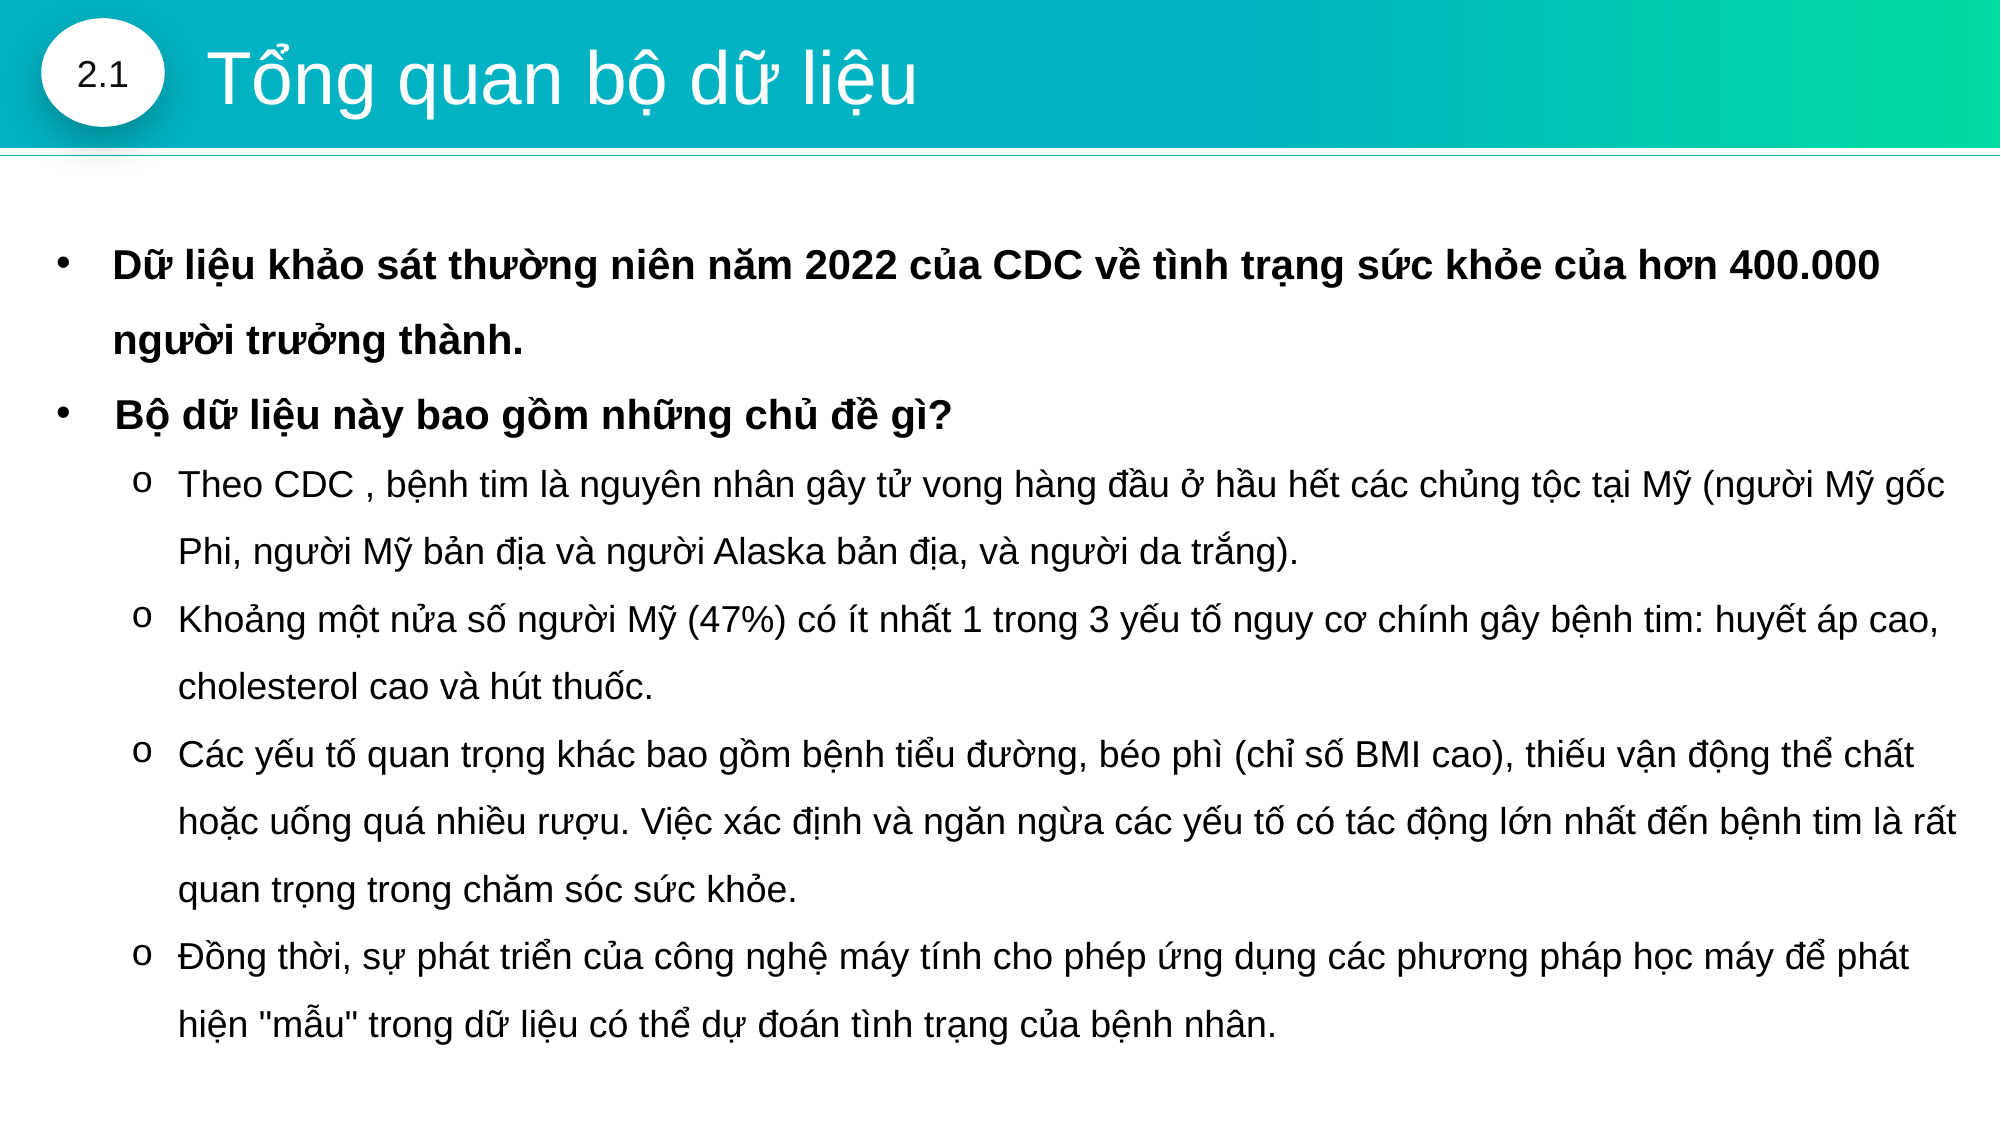

2.1
Tổng quan bộ dữ liệu

Dữ liệu khảo sát thường niên năm 2022 của CDC về tình trạng sức khỏe của hơn 400.000 người trưởng thành.
 Bộ dữ liệu này bao gồm những chủ đề gì?
Theo CDC , bệnh tim là nguyên nhân gây tử vong hàng đầu ở hầu hết các chủng tộc tại Mỹ (người Mỹ gốc Phi, người Mỹ bản địa và người Alaska bản địa, và người da trắng).
Khoảng một nửa số người Mỹ (47%) có ít nhất 1 trong 3 yếu tố nguy cơ chính gây bệnh tim: huyết áp cao, cholesterol cao và hút thuốc.
Các yếu tố quan trọng khác bao gồm bệnh tiểu đường, béo phì (chỉ số BMI cao), thiếu vận động thể chất hoặc uống quá nhiều rượu. Việc xác định và ngăn ngừa các yếu tố có tác động lớn nhất đến bệnh tim là rất quan trọng trong chăm sóc sức khỏe.
Đồng thời, sự phát triển của công nghệ máy tính cho phép ứng dụng các phương pháp học máy để phát hiện "mẫu" trong dữ liệu có thể dự đoán tình trạng của bệnh nhân.